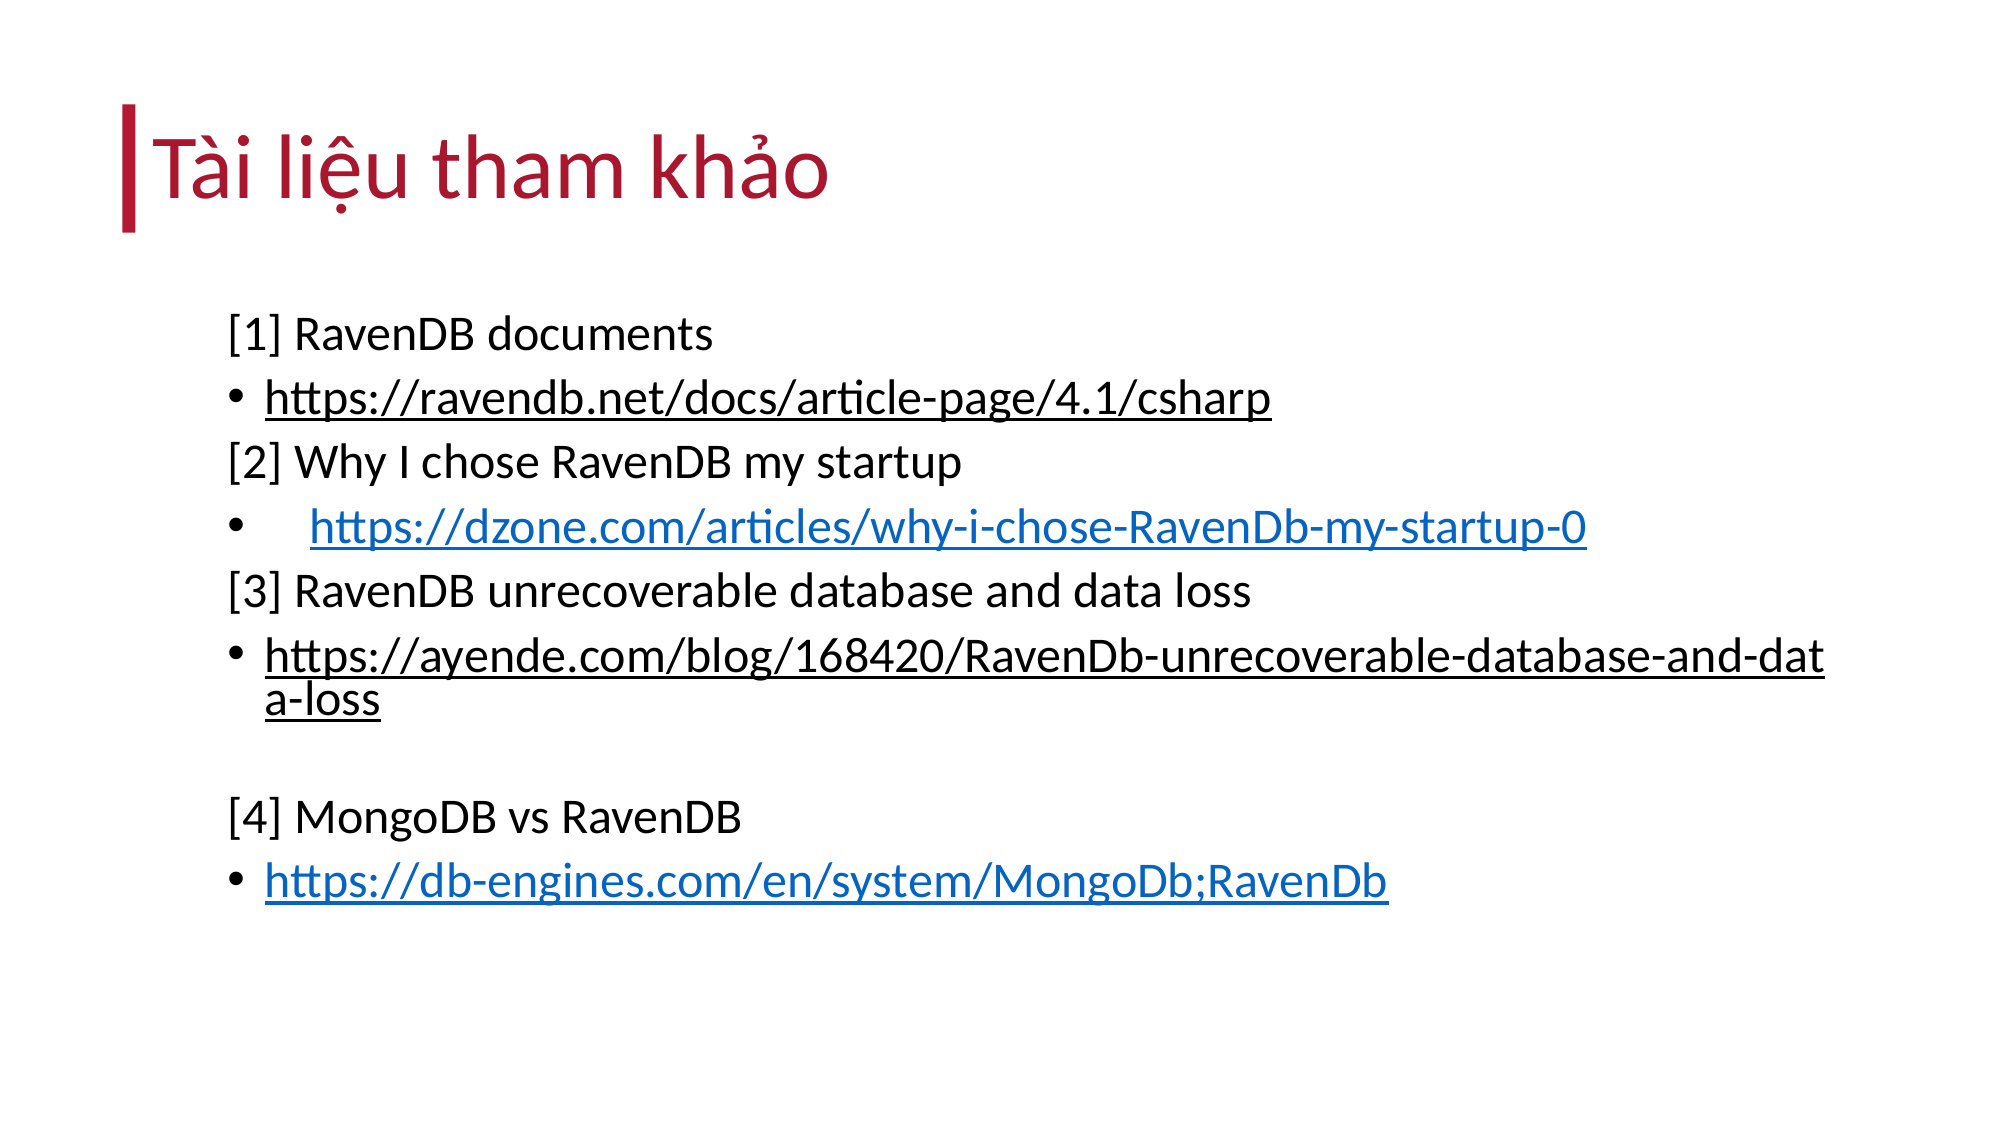

# Tài liệu tham khảo

[1] RavenDB documents
https://ravendb.net/docs/article-page/4.1/csharp
[2] Why I chose RavenDB my startup
    https://dzone.com/articles/why-i-chose-RavenDb-my-startup-0
[3] RavenDB unrecoverable database and data loss
https://ayende.com/blog/168420/RavenDb-unrecoverable-database-and-data-loss
[4] MongoDB vs RavenDB
https://db-engines.com/en/system/MongoDb;RavenDb